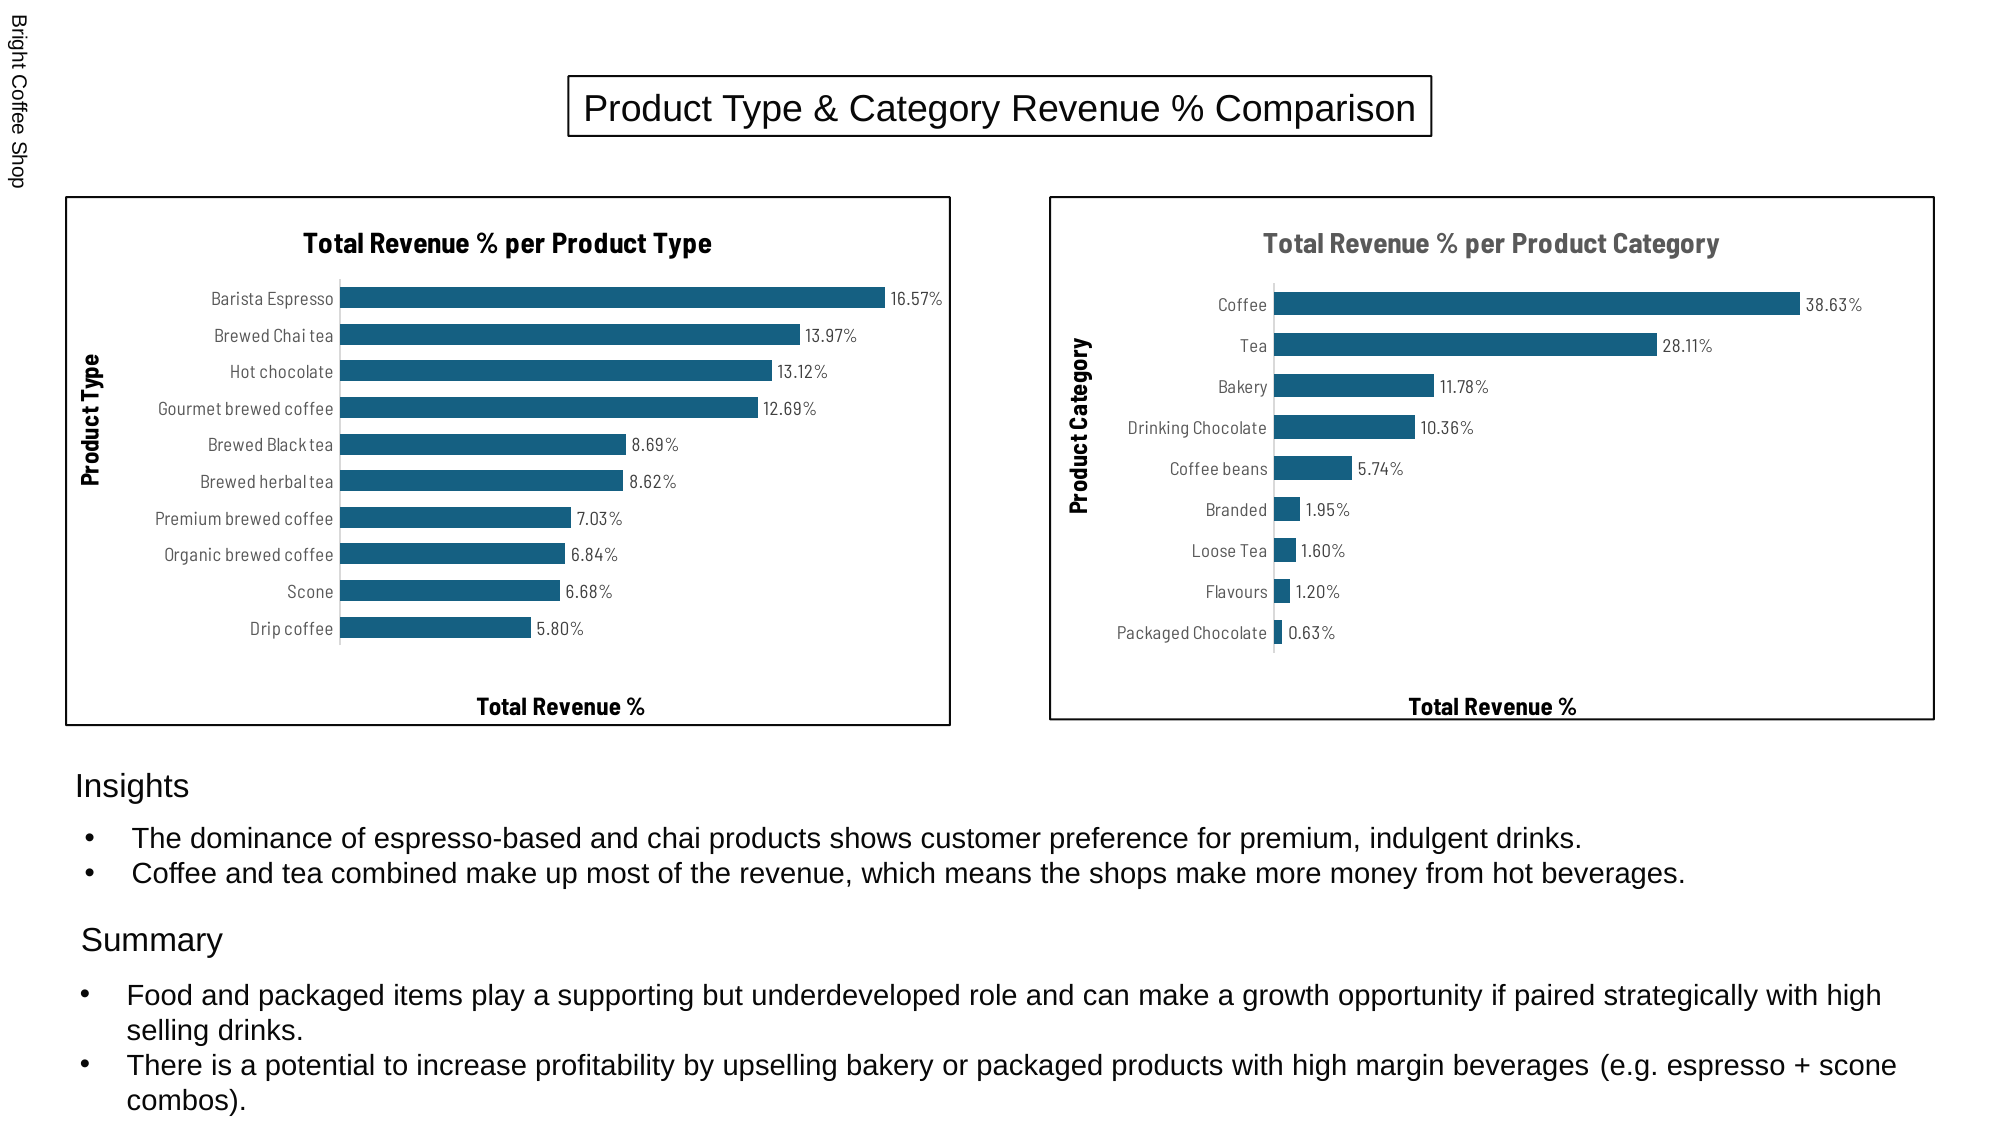

Product Type & Category Revenue % Comparison
Bright Coffee Shop

### Chart: Total Revenue % per Product Type

| Category | Total |
|---|---|
| Drip coffee | 0.05796428853239688 |
| Scone | 0.06681210657672508 |
| Organic brewed coffee | 0.06840761058930003 |
| Premium brewed coffee | 0.07028269660512011 |
| Brewed herbal tea | 0.0861553681430053 |
| Brewed Black tea | 0.08686669203147972 |
| Gourmet brewed coffee | 0.12692301655987231 |
| Hot chocolate | 0.13123880435098964 |
| Brewed Chai tea | 0.139694859631059 |
| Barista Espresso | 0.16565455698005196 |

### Chart: Total Revenue % per Product Category

| Category | Total |
|---|---|
| Packaged Chocolate | 0.006307330038094499 |
| Flavours | 0.012032987454586698 |
| Loose Tea | 0.016046654471594143 |
| Branded | 0.01947160835012661 |
| Coffee beans | 0.057361967268090897 |
| Drinking Chocolate | 0.10362724996566242 |
| Bakery | 0.1177936285125315 |
| Tea | 0.2810567895961443 |
| Coffee | 0.386301784343169 |
Insights
The dominance of espresso-based and chai products shows customer preference for premium, indulgent drinks.
Coffee and tea combined make up most of the revenue, which means the shops make more money from hot beverages.
Summary
Food and packaged items play a supporting but underdeveloped role and can make a growth opportunity if paired strategically with high selling drinks.
There is a potential to increase profitability by upselling bakery or packaged products with high margin beverages (e.g. espresso + scone combos).